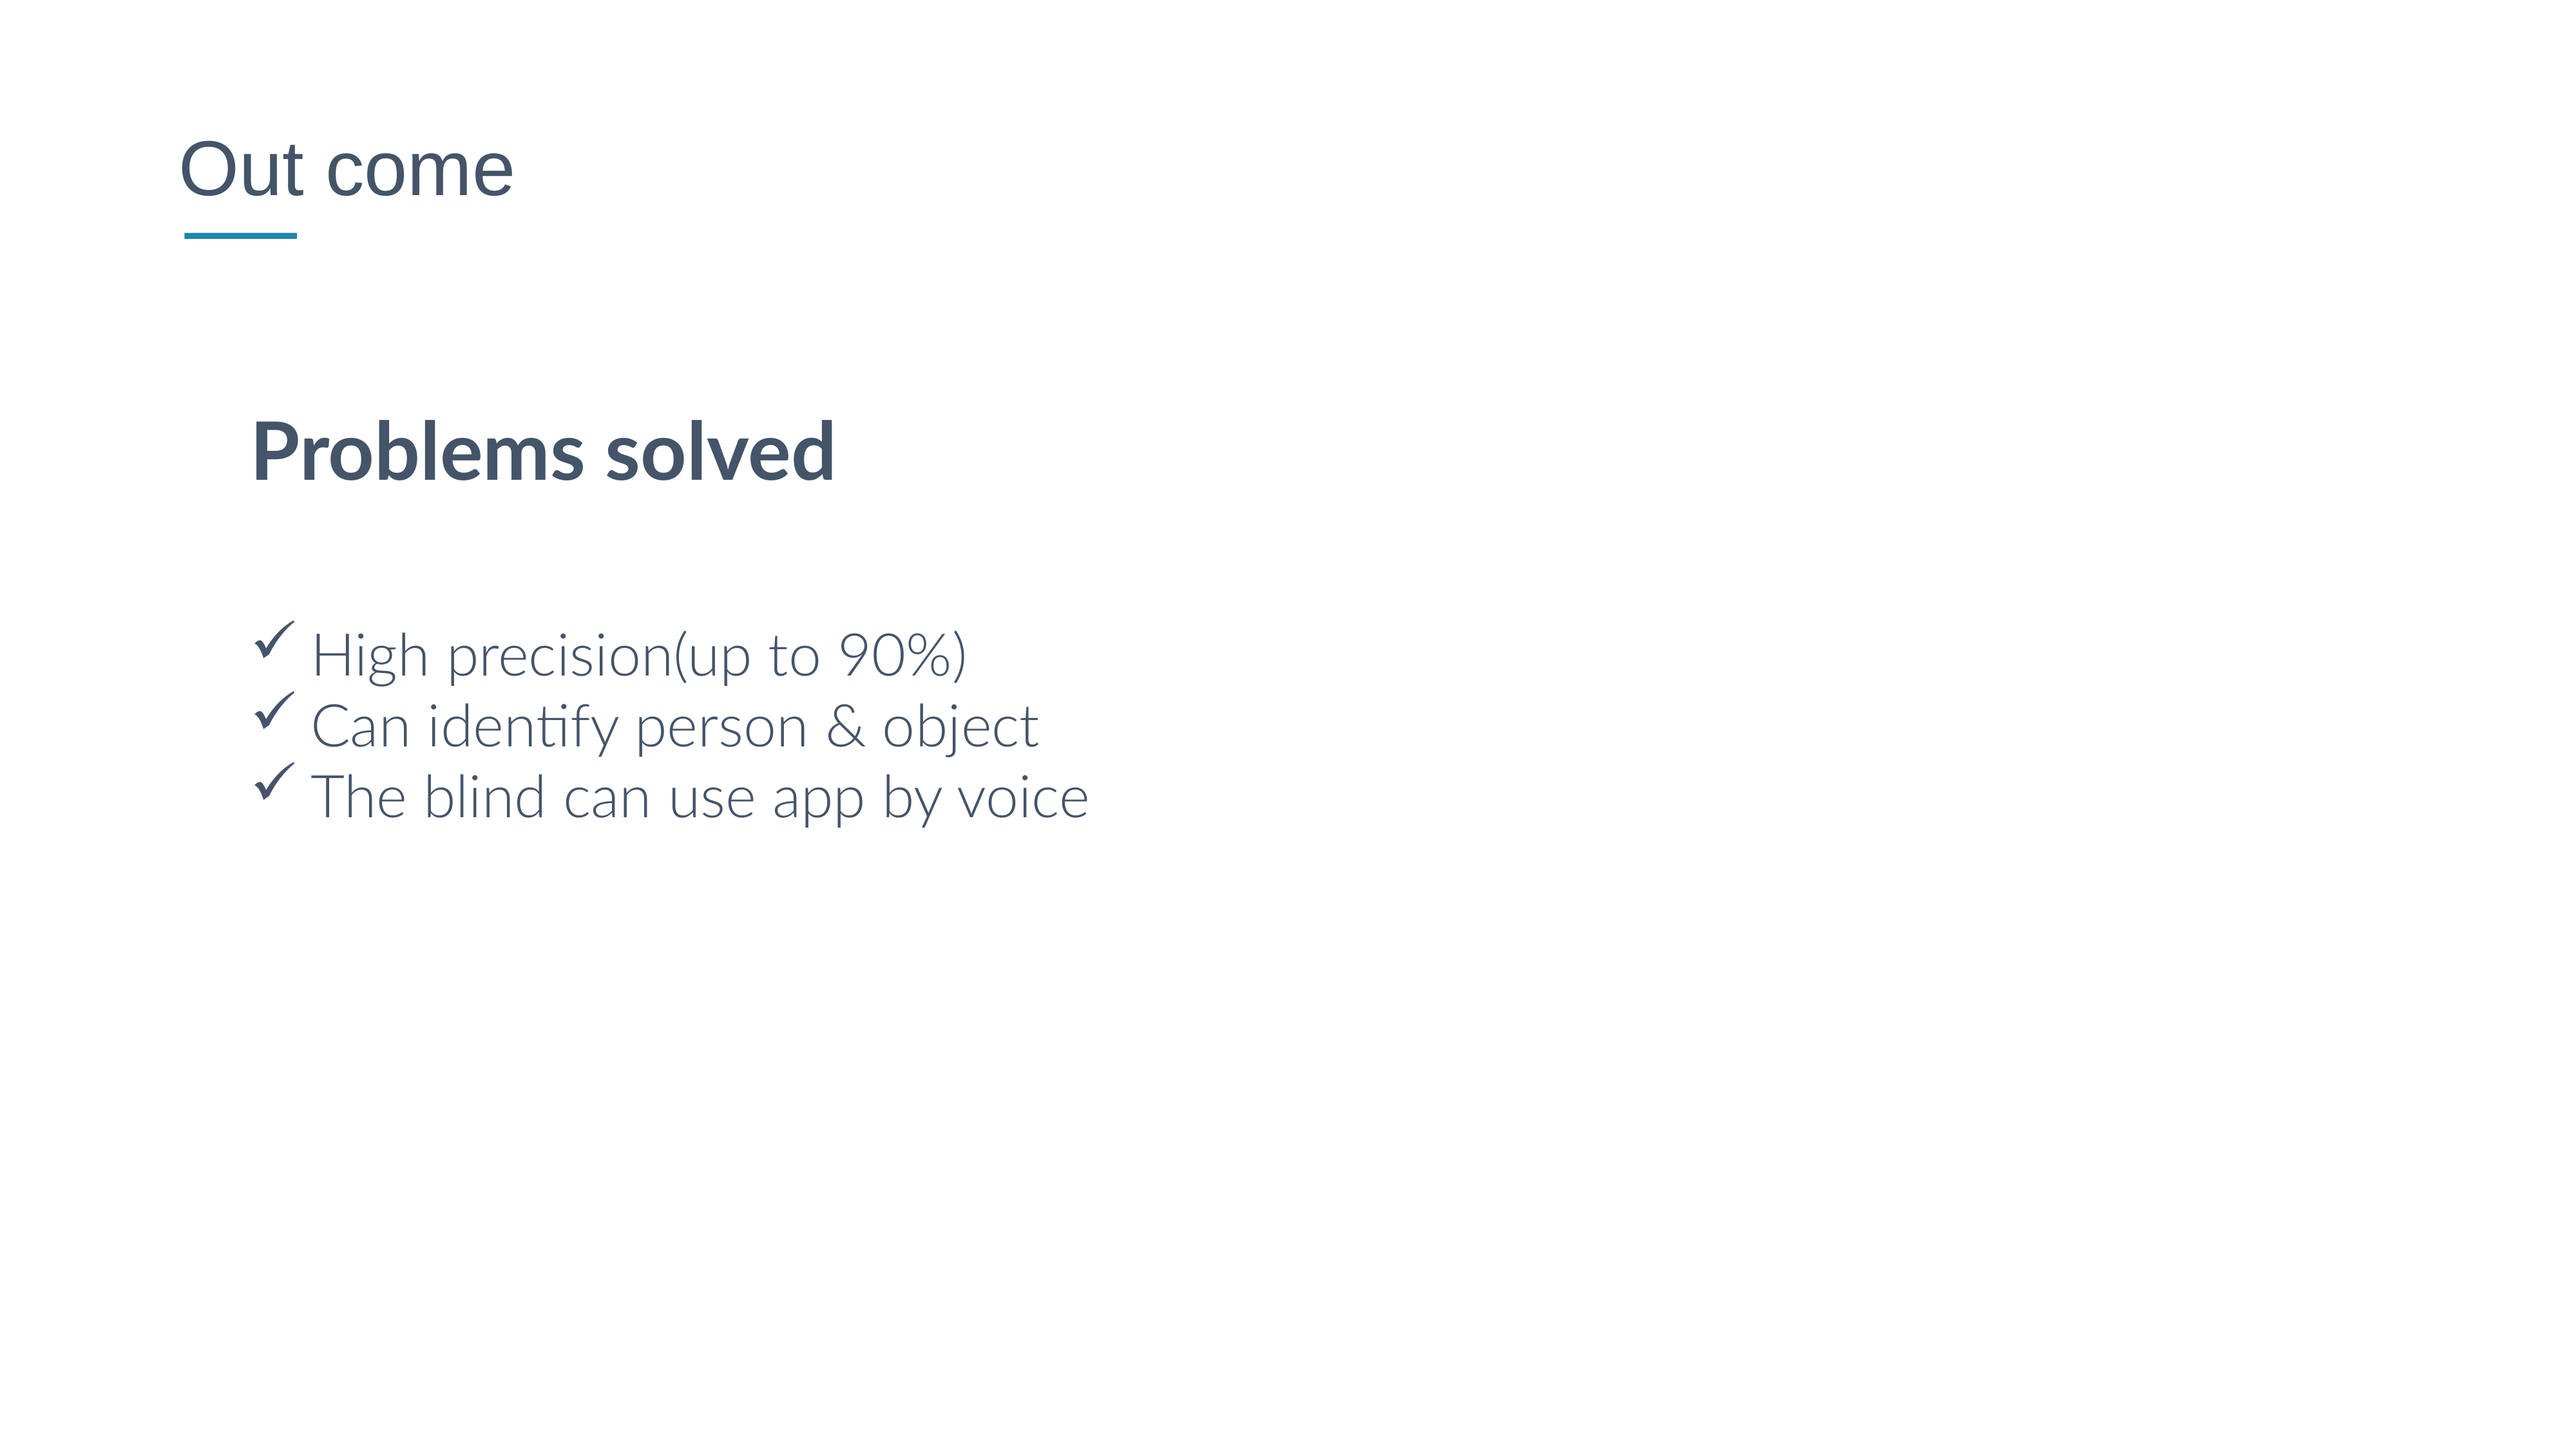

Out come

Problems solved
High precision(up to 90%)
Can identify person & object
The blind can use app by voice